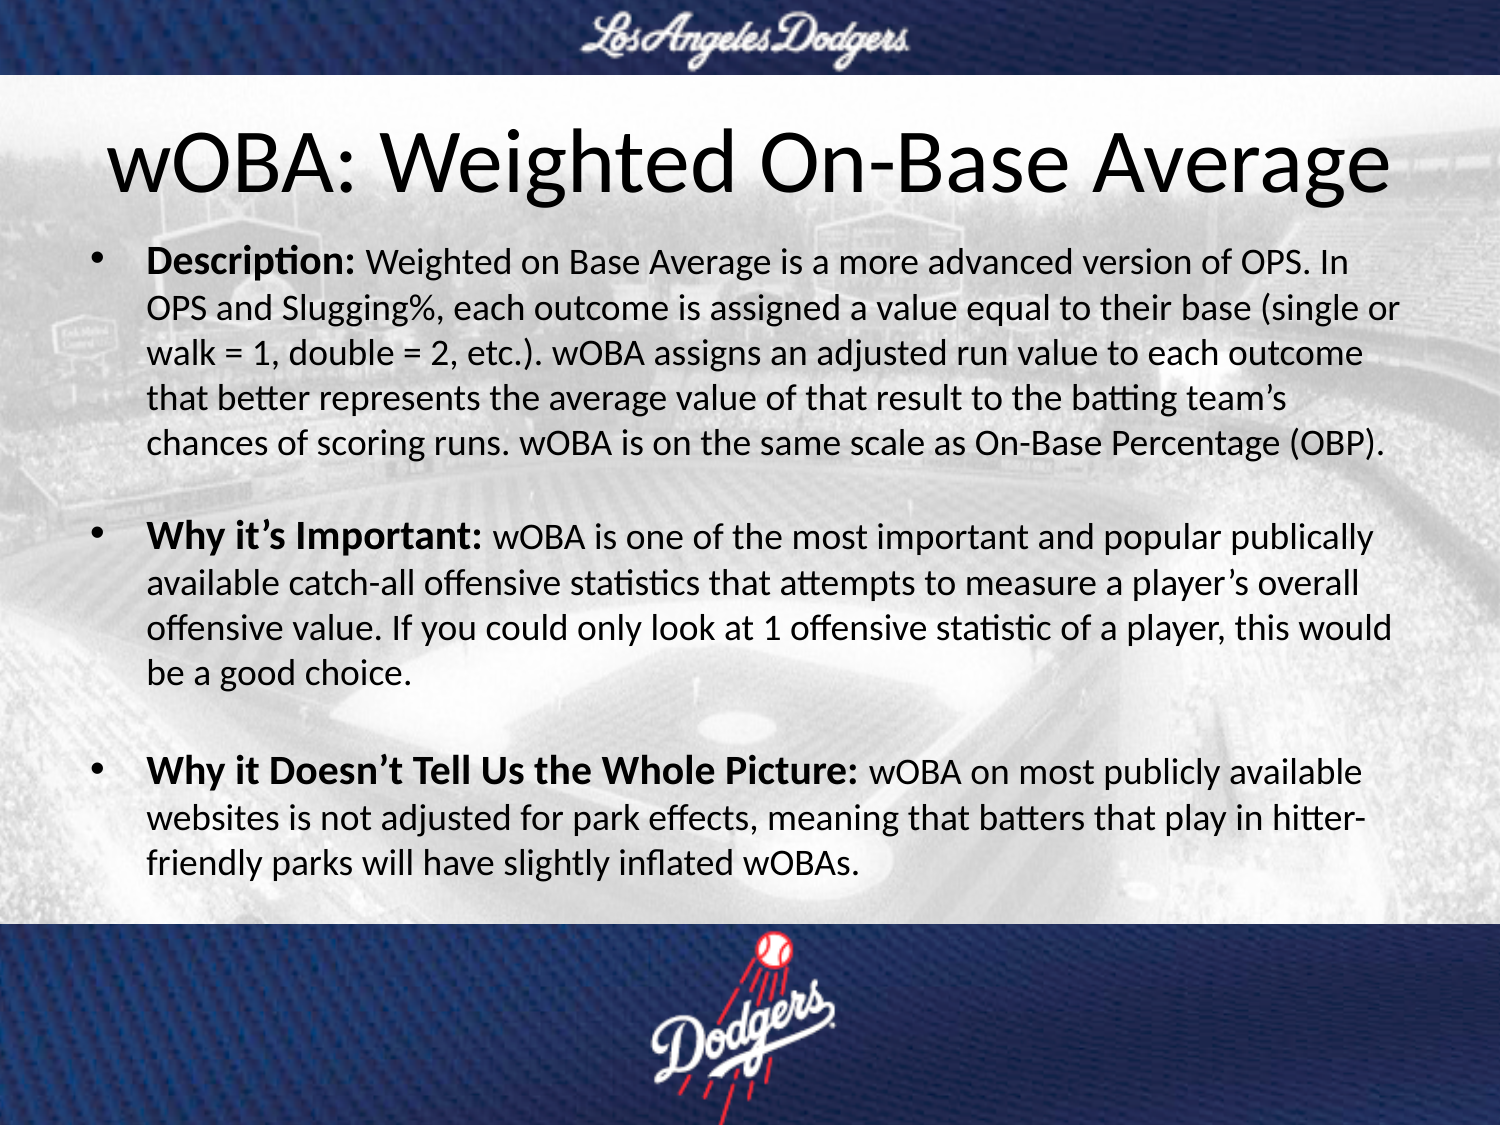

# wOBA: Weighted On-Base Average
Description: Weighted on Base Average is a more advanced version of OPS. In OPS and Slugging%, each outcome is assigned a value equal to their base (single or walk = 1, double = 2, etc.). wOBA assigns an adjusted run value to each outcome that better represents the average value of that result to the batting team’s chances of scoring runs. wOBA is on the same scale as On-Base Percentage (OBP).

Why it’s Important: wOBA is one of the most important and popular publically available catch-all offensive statistics that attempts to measure a player’s overall offensive value. If you could only look at 1 offensive statistic of a player, this would be a good choice.

Why it Doesn’t Tell Us the Whole Picture: wOBA on most publicly available websites is not adjusted for park effects, meaning that batters that play in hitter-friendly parks will have slightly inflated wOBAs.